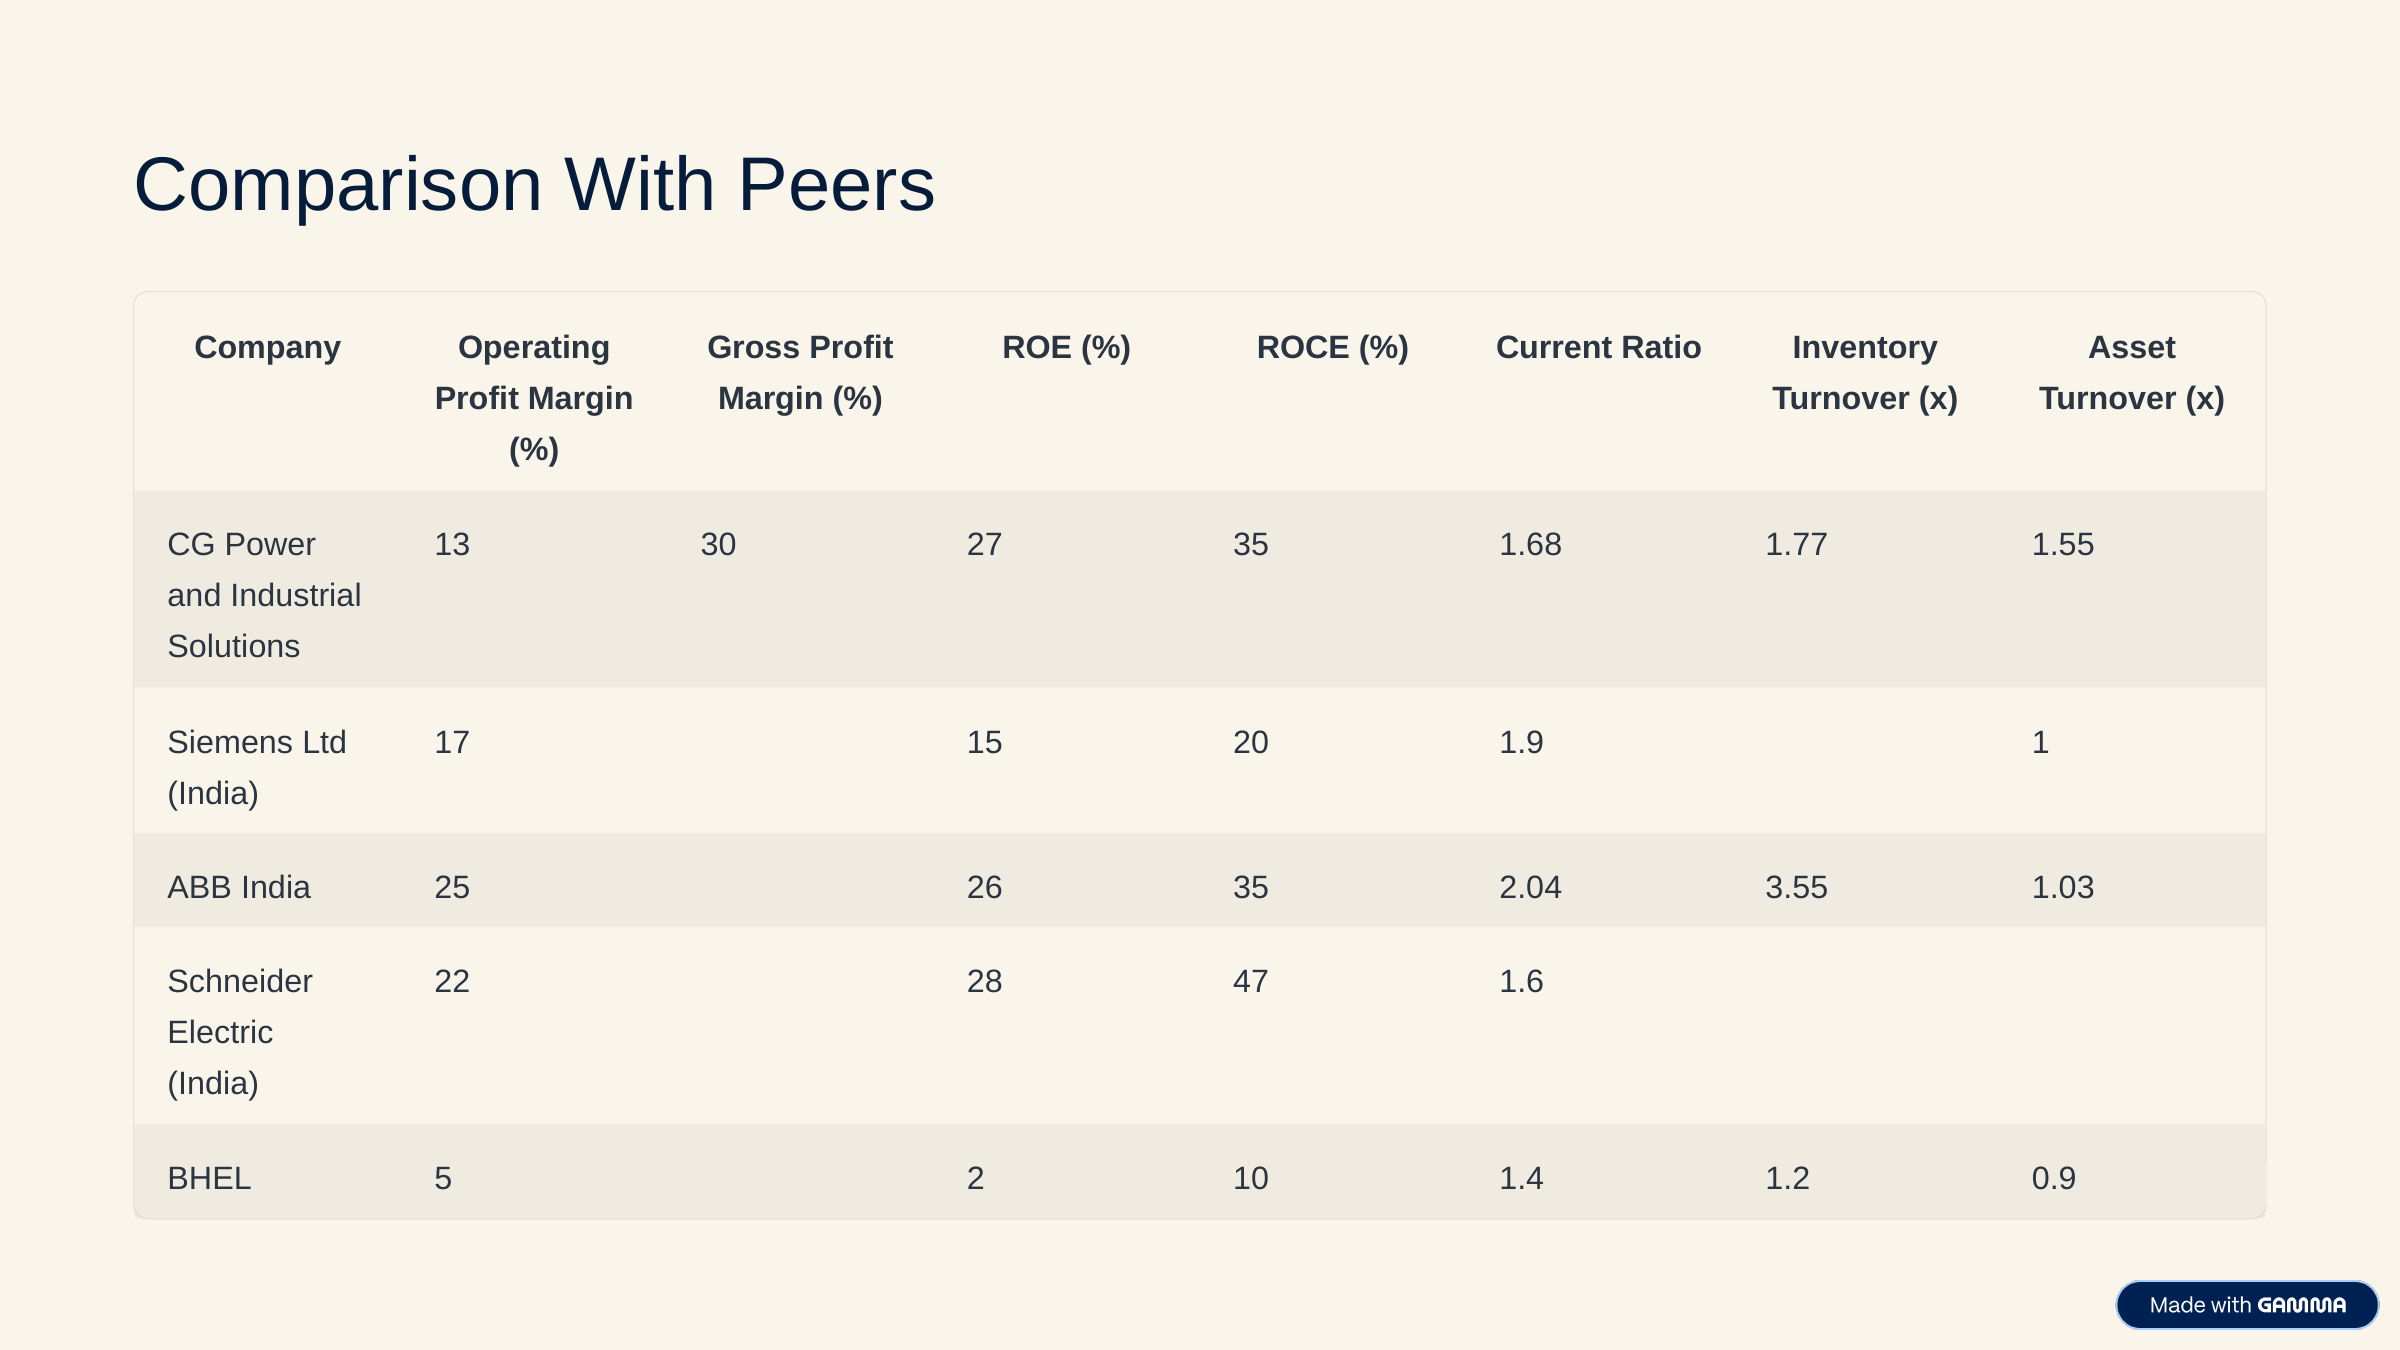

Comparison With Peers

Company
Operating Profit Margin (%)
Gross Profit Margin (%)
ROE (%)
ROCE (%)
Current Ratio
Inventory Turnover (x)
Asset Turnover (x)

CG Power and Industrial Solutions
13
30
27
35
1.68
1.77
1.55

Siemens Ltd (India)
17

15
20
1.9

1

ABB India
25

26
35
2.04
3.55
1.03

Schneider Electric (India)
22

28
47
1.6

BHEL
5

2
10
1.4
1.2
0.9